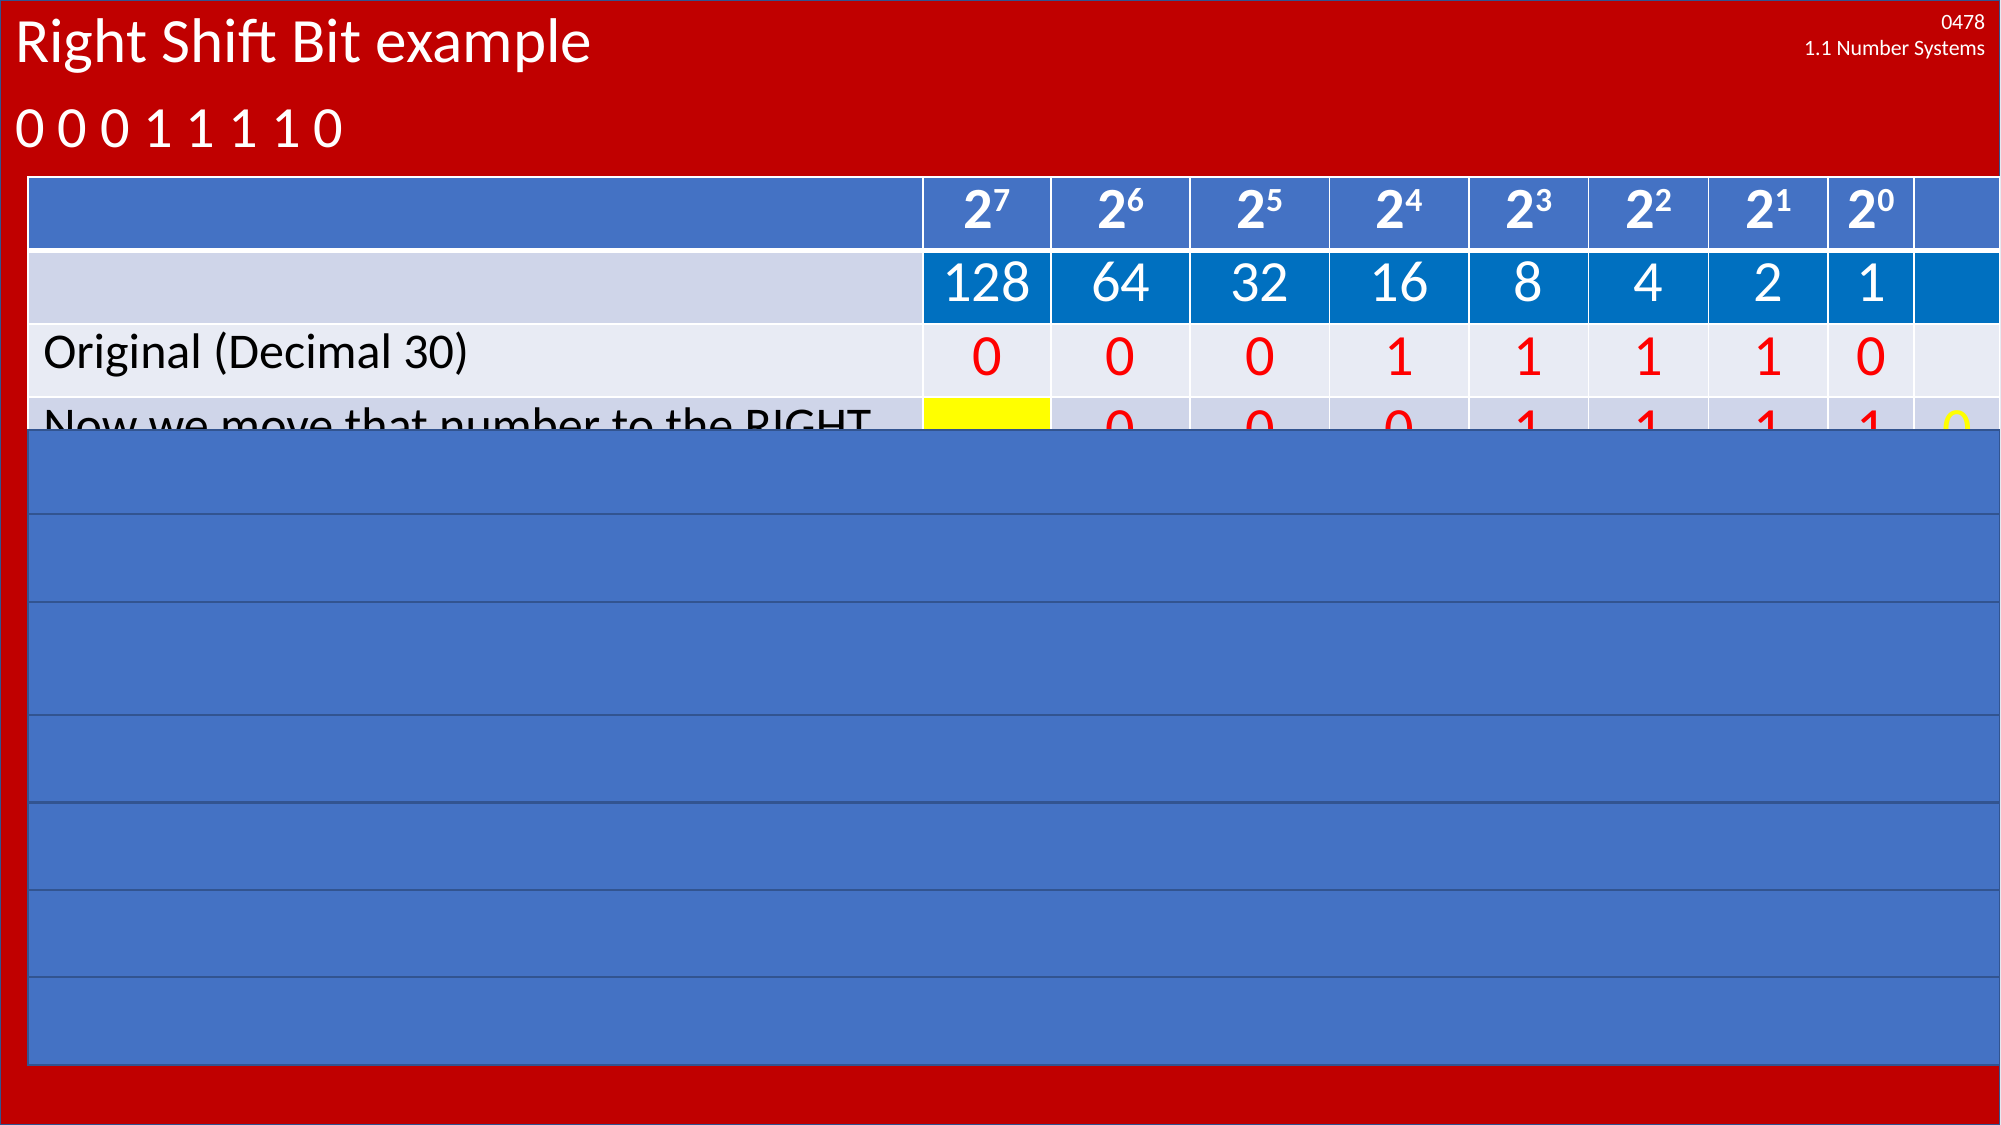

# Right Shift Bit example
0 0 0 1 1 1 1 0
|  | 27 | 26 | 25 | 24 | 23 | 22 | 21 | 20 |  |
| --- | --- | --- | --- | --- | --- | --- | --- | --- | --- |
|  | 128 | 64 | 32 | 16 | 8 | 4 | 2 | 1 |  |
| Original (Decimal 30) | 0 | 0 | 0 | 1 | 1 | 1 | 1 | 0 |  |
| Now we move that number to the RIGHT |  | 0 | 0 | 0 | 1 | 1 | 1 | 1 | 0 |
| But now we have a problem, we have an extra digit on the right and an empty gap on the left |  |  |  |  |  |  |  |  |  |
| We just forget about the extra digit, this is Underflow. And we just fill in the empty space with a 0. |  |  |  |  |  |  |  |  |  |
|  | 0 | 0 | 0 | 0 | 1 | 1 | 1 | 1 |  |
| What’s this number in decimal? |  |  |  |  |  |  |  |  |  |
| 15. Its half of our original number |  |  |  |  |  |  |  |  |  |
| That is right bit shift. We moved our number to the right by 1 space. So it’s a 1 bit right bit shift |  |  |  |  |  |  |  |  |  |